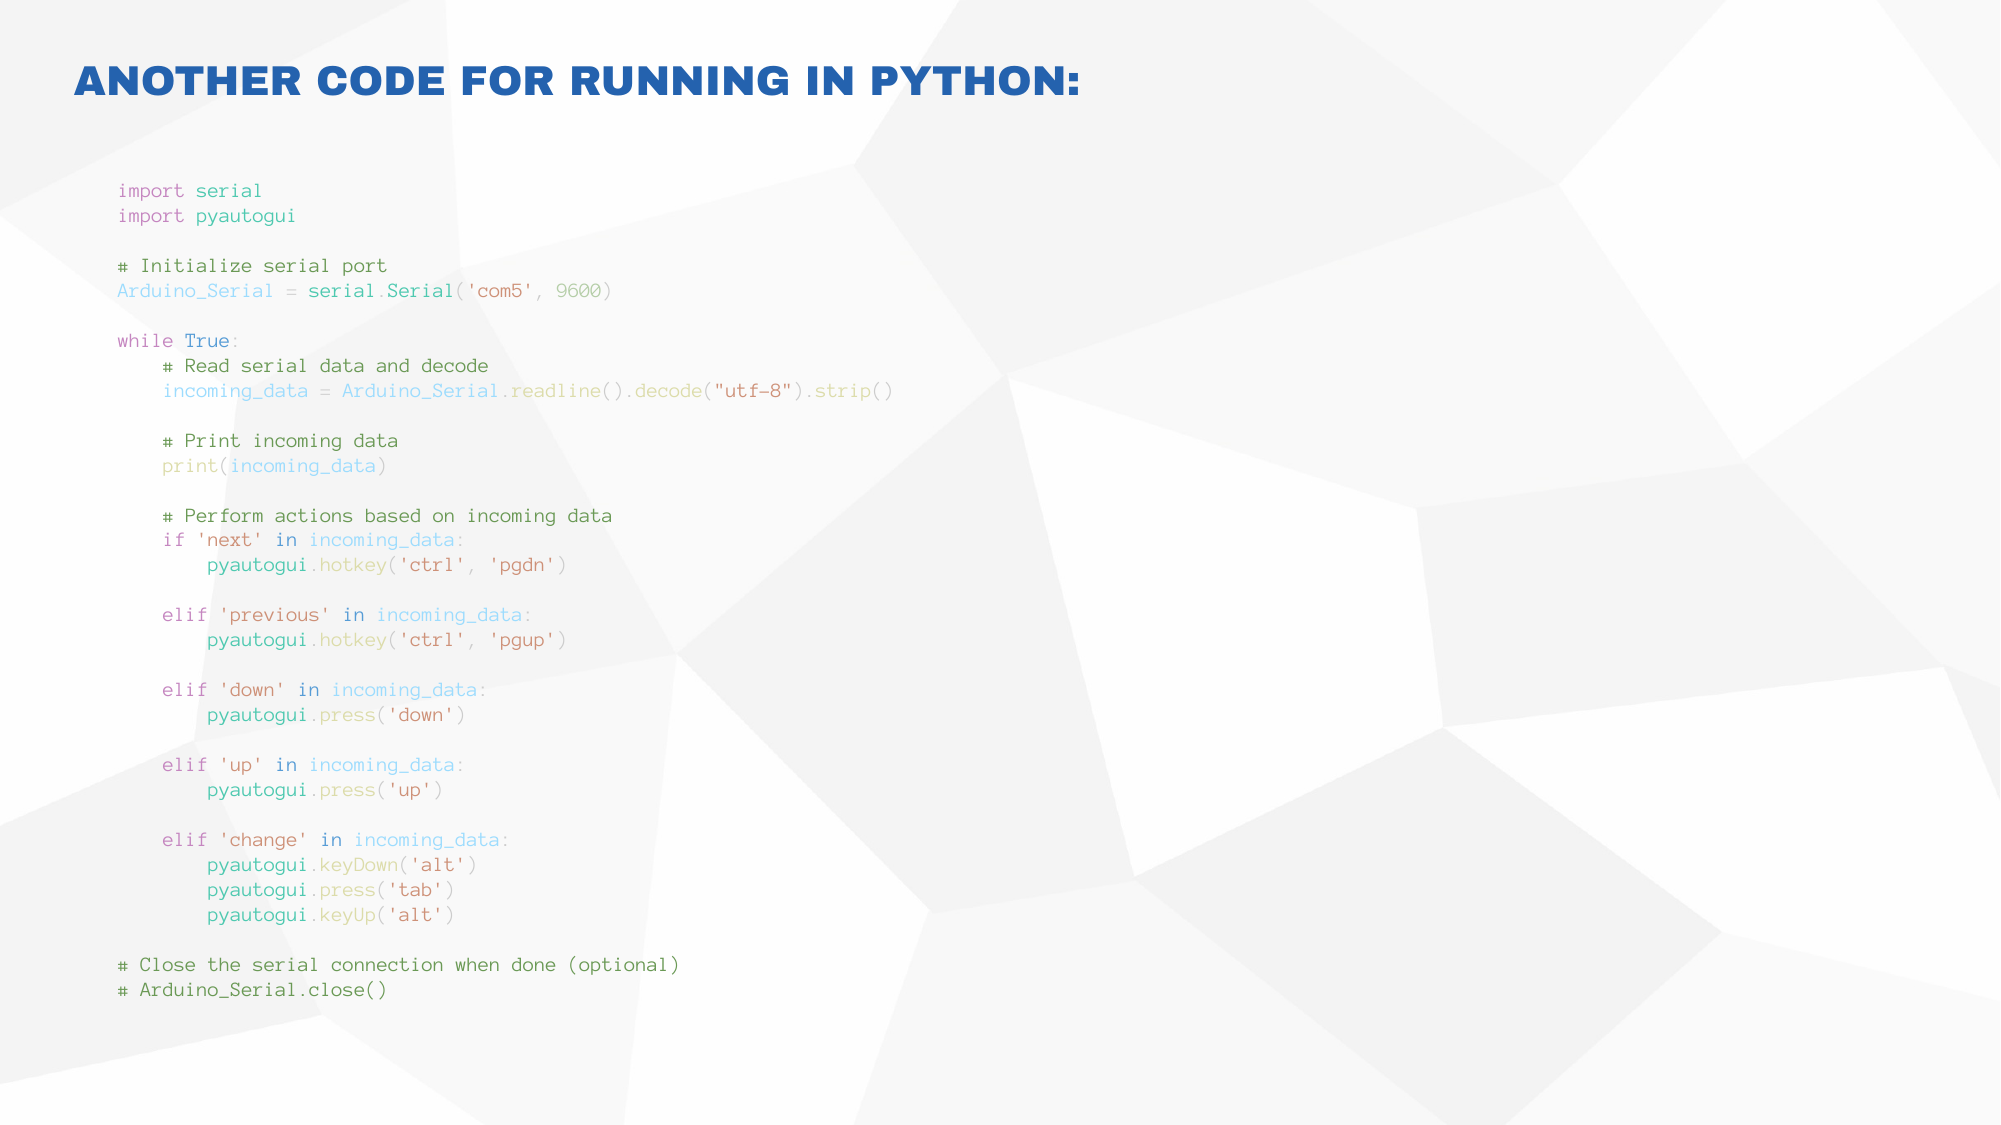

ANOTHER CODE FOR RUNNING IN PYTHON:
import serial
import pyautogui
# Initialize serial port
Arduino_Serial = serial.Serial('com5', 9600)
while True:
    # Read serial data and decode
    incoming_data = Arduino_Serial.readline().decode("utf-8").strip()
    # Print incoming data
    print(incoming_data)
    # Perform actions based on incoming data
    if 'next' in incoming_data:
        pyautogui.hotkey('ctrl', 'pgdn')
    elif 'previous' in incoming_data:
        pyautogui.hotkey('ctrl', 'pgup')
    elif 'down' in incoming_data:
        pyautogui.press('down')
    elif 'up' in incoming_data:
        pyautogui.press('up')
    elif 'change' in incoming_data:
        pyautogui.keyDown('alt')
        pyautogui.press('tab')
        pyautogui.keyUp('alt')
# Close the serial connection when done (optional)
# Arduino_Serial.close()